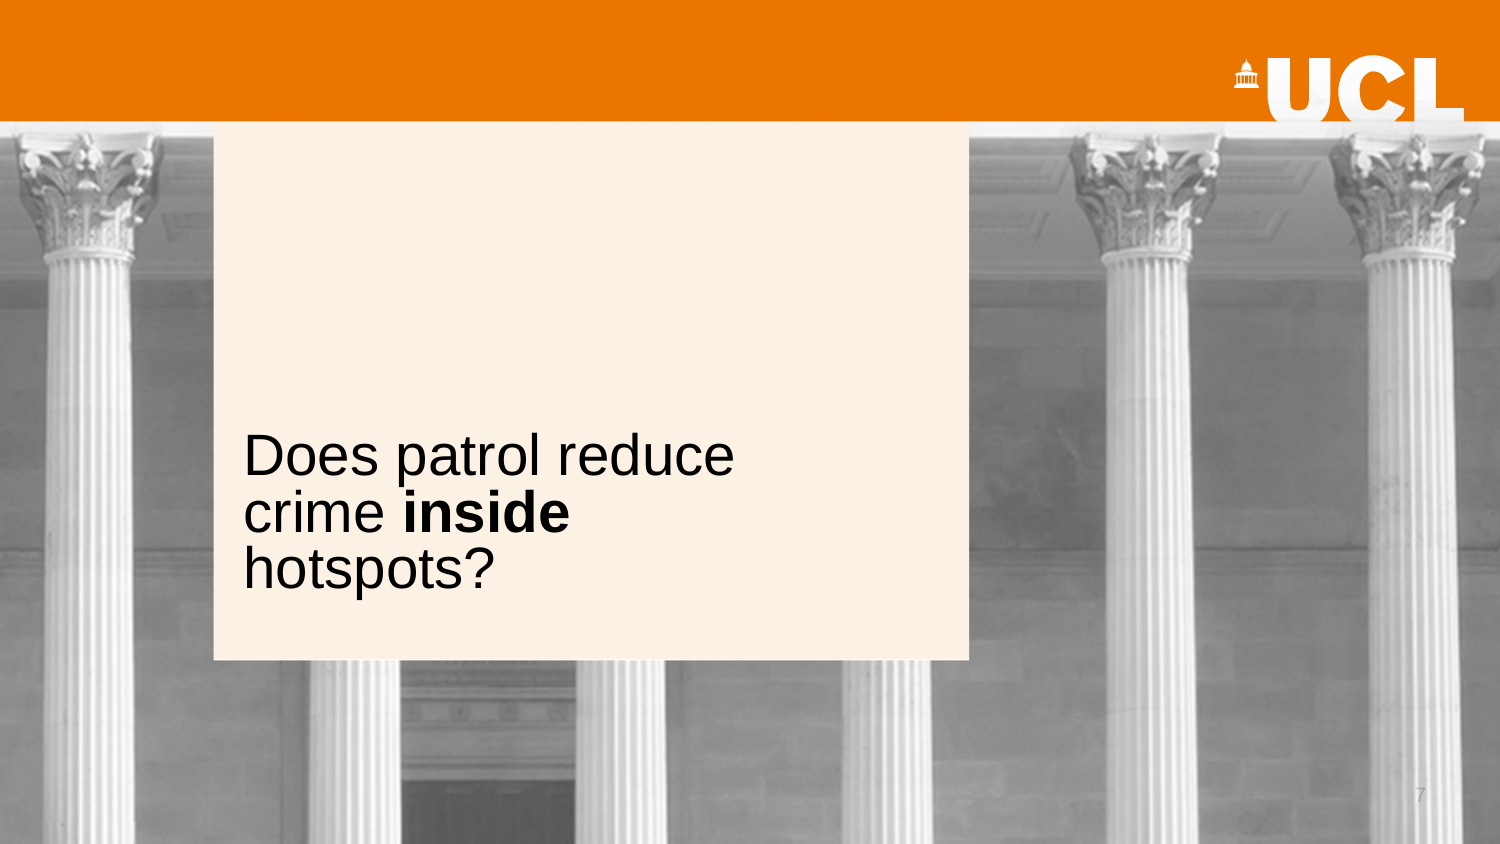

# Does patrol reduce crime inside hotspots?